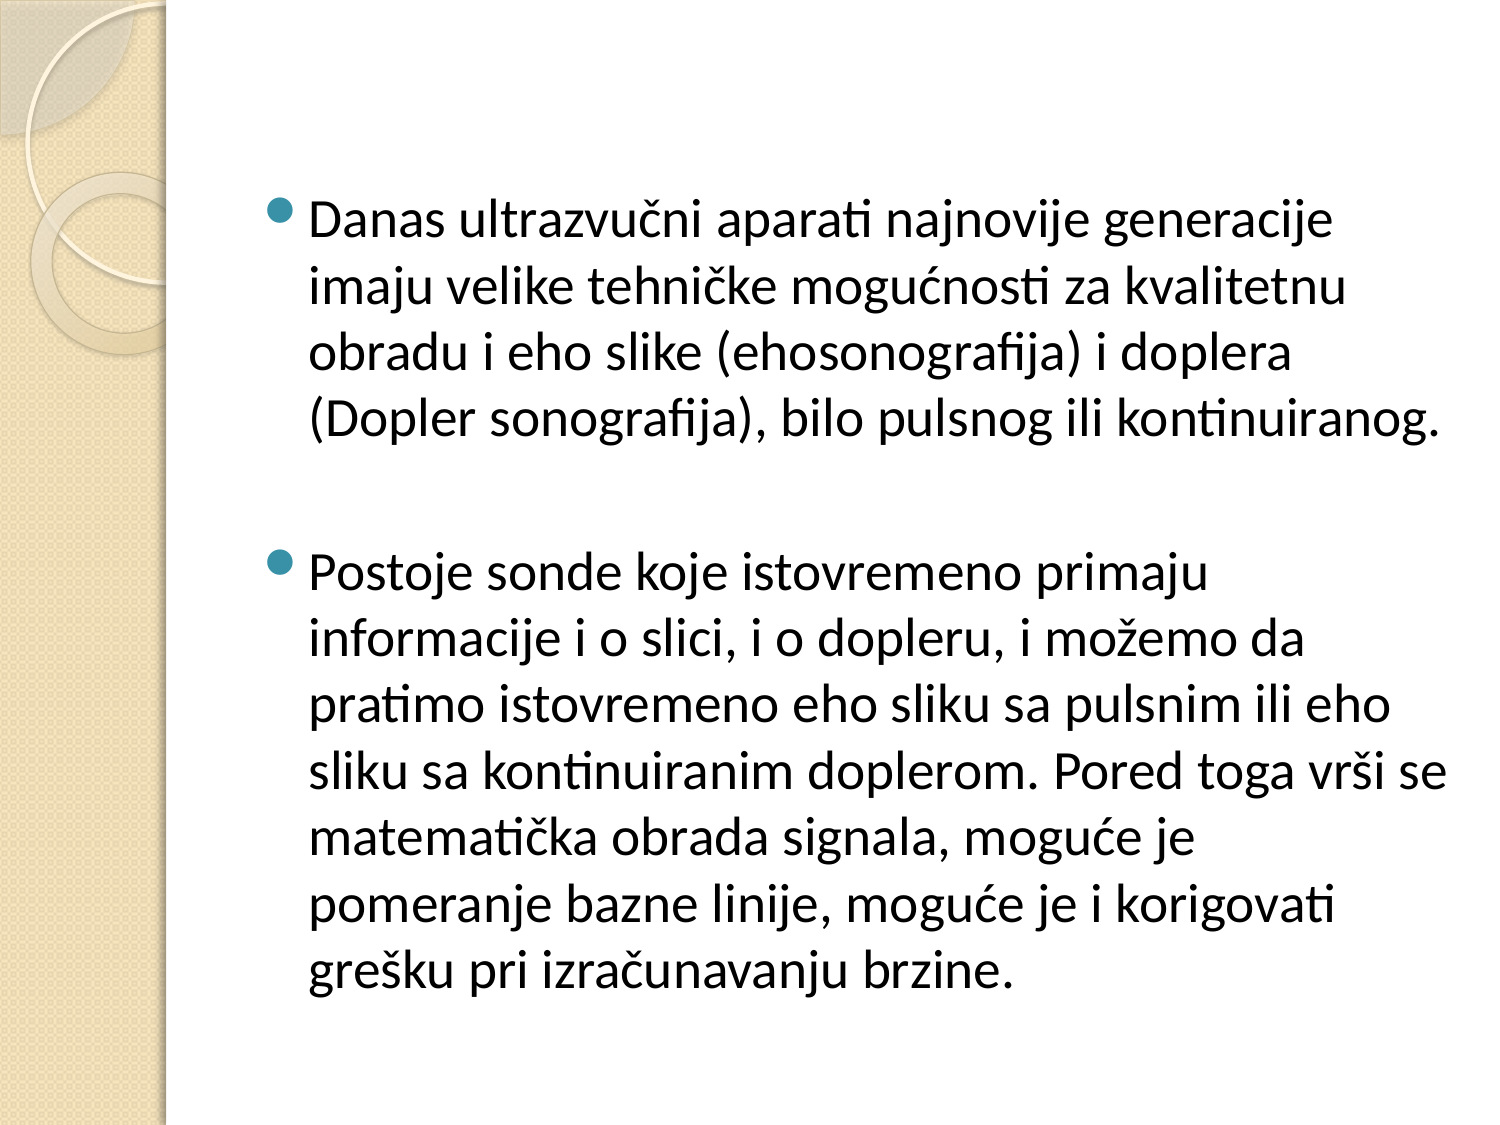

Danas ultrazvučni aparati najnovije generacije imaju velike tehničke mogućnosti za kvalitetnu obradu i eho slike (ehosonografija) i doplera (Dopler sonografija), bilo pulsnog ili kontinuiranog.

Postoje sonde koje istovremeno primaju informacije i o slici, i o dopleru, i možemo da pratimo istovremeno eho sliku sa pulsnim ili eho sliku sa kontinuiranim doplerom. Pored toga vrši se matematička obrada signala, moguće je pomeranje bazne linije, moguće je i korigovati grešku pri izračunavanju brzine.